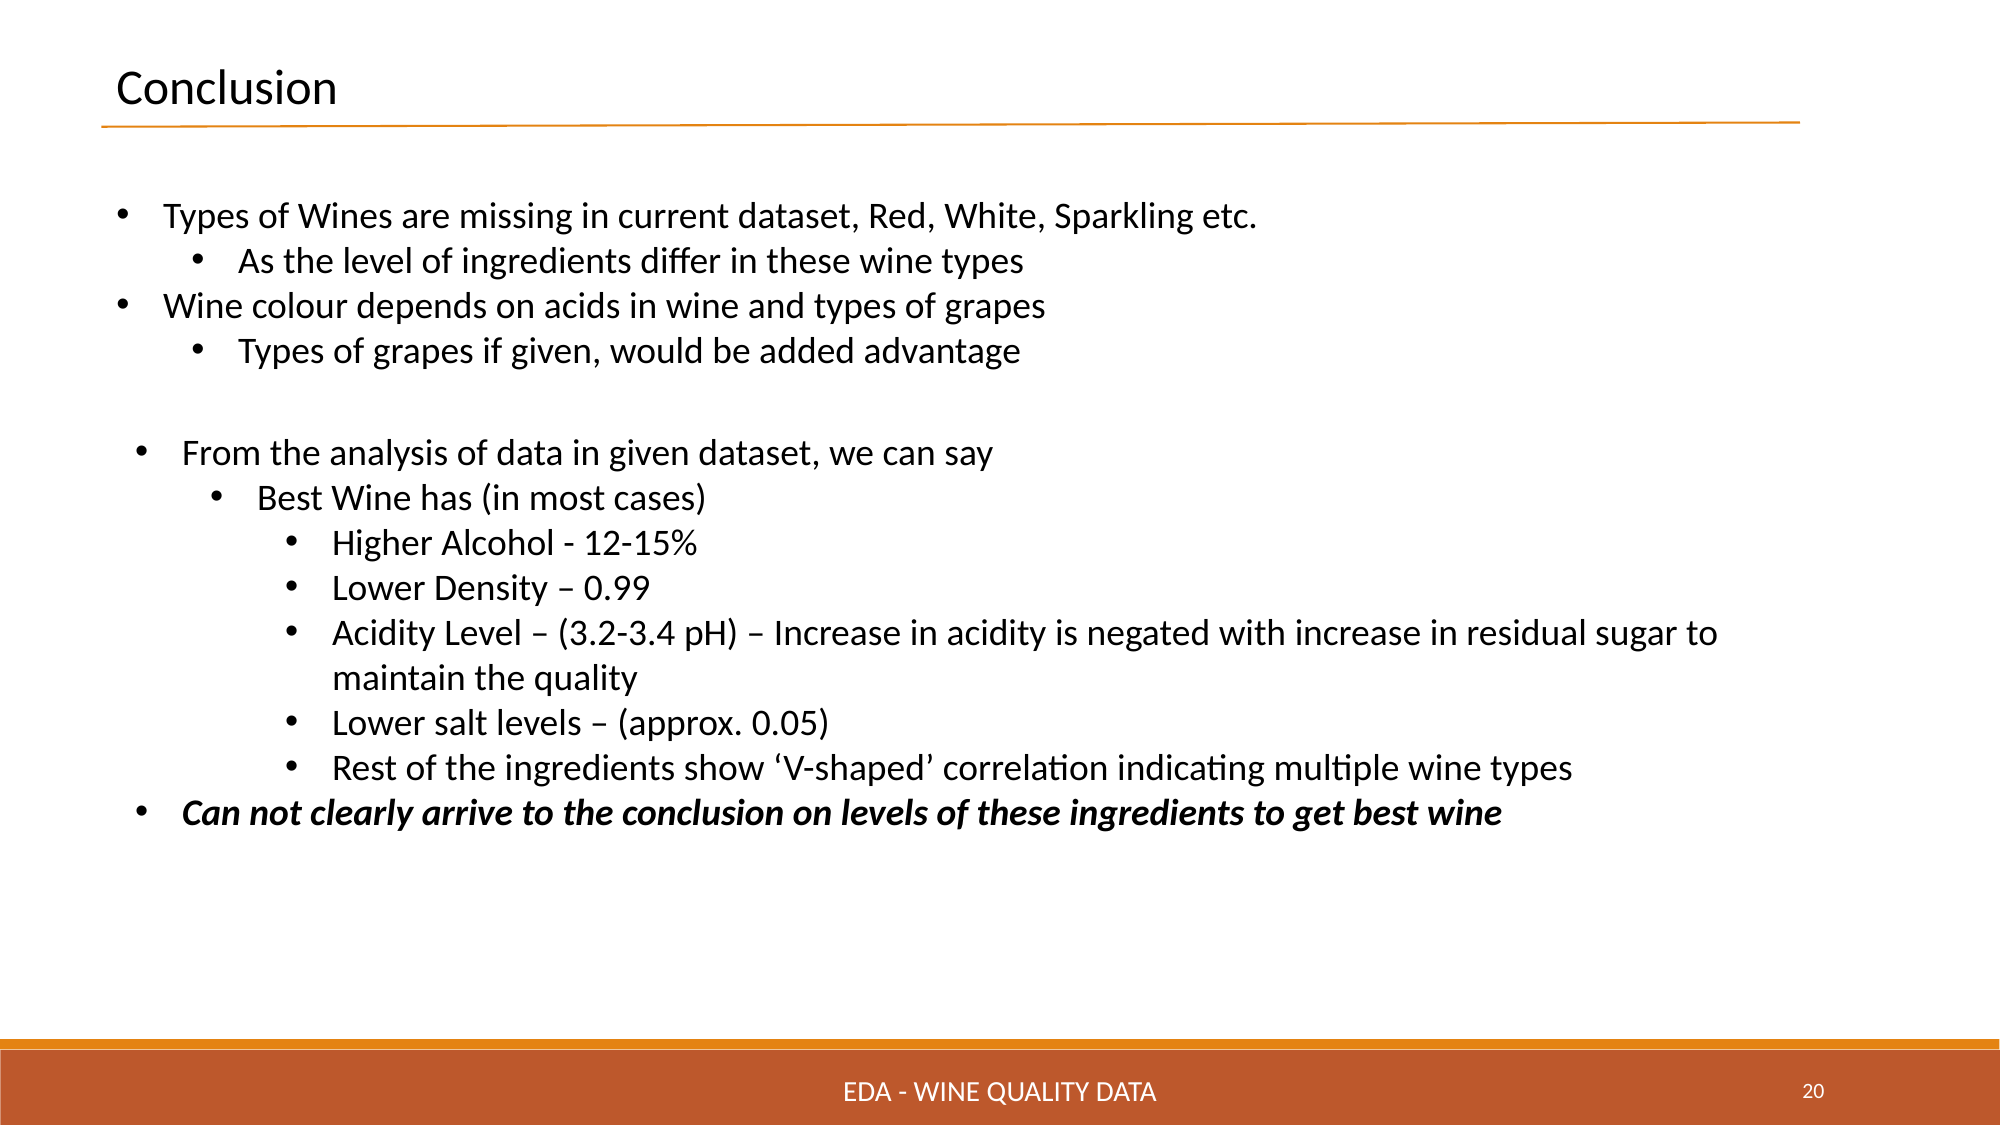

Conclusion
Types of Wines are missing in current dataset, Red, White, Sparkling etc.
As the level of ingredients differ in these wine types
Wine colour depends on acids in wine and types of grapes
Types of grapes if given, would be added advantage
From the analysis of data in given dataset, we can say
Best Wine has (in most cases)
Higher Alcohol - 12-15%
Lower Density – 0.99
Acidity Level – (3.2-3.4 pH) – Increase in acidity is negated with increase in residual sugar to maintain the quality
Lower salt levels – (approx. 0.05)
Rest of the ingredients show ‘V-shaped’ correlation indicating multiple wine types
Can not clearly arrive to the conclusion on levels of these ingredients to get best wine
EDA - Wine Quality Data
20